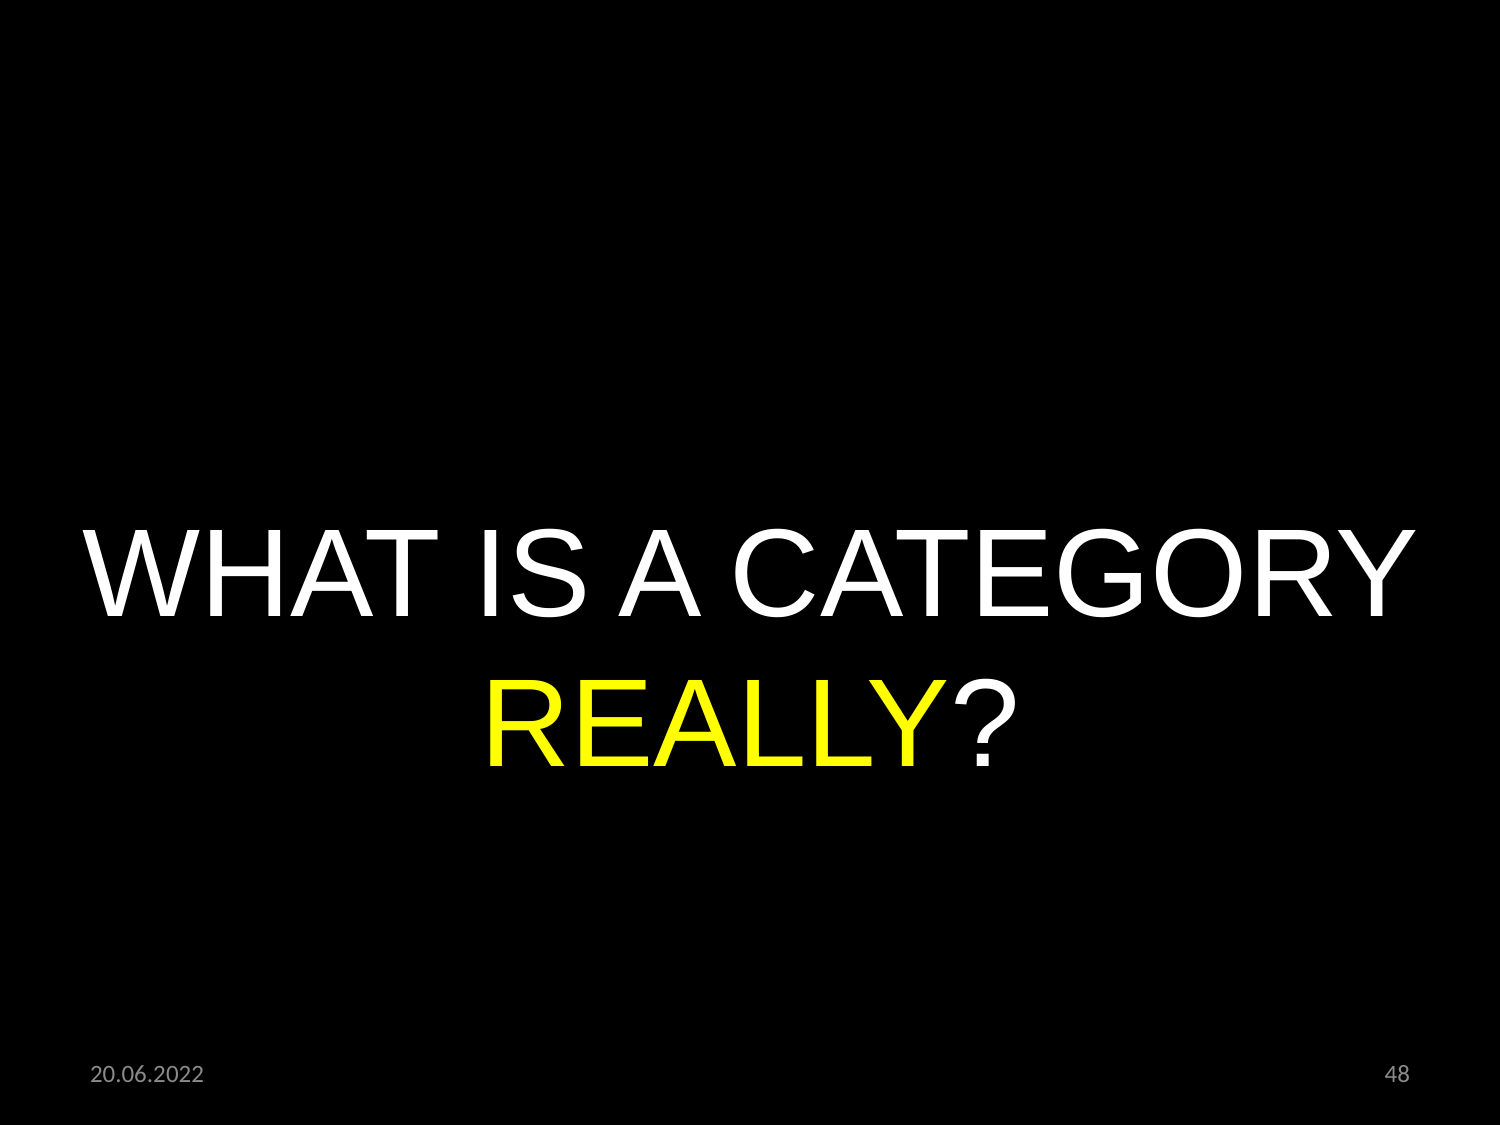

WHAT IS A CATEGORY REALLY?
20.06.2022
48